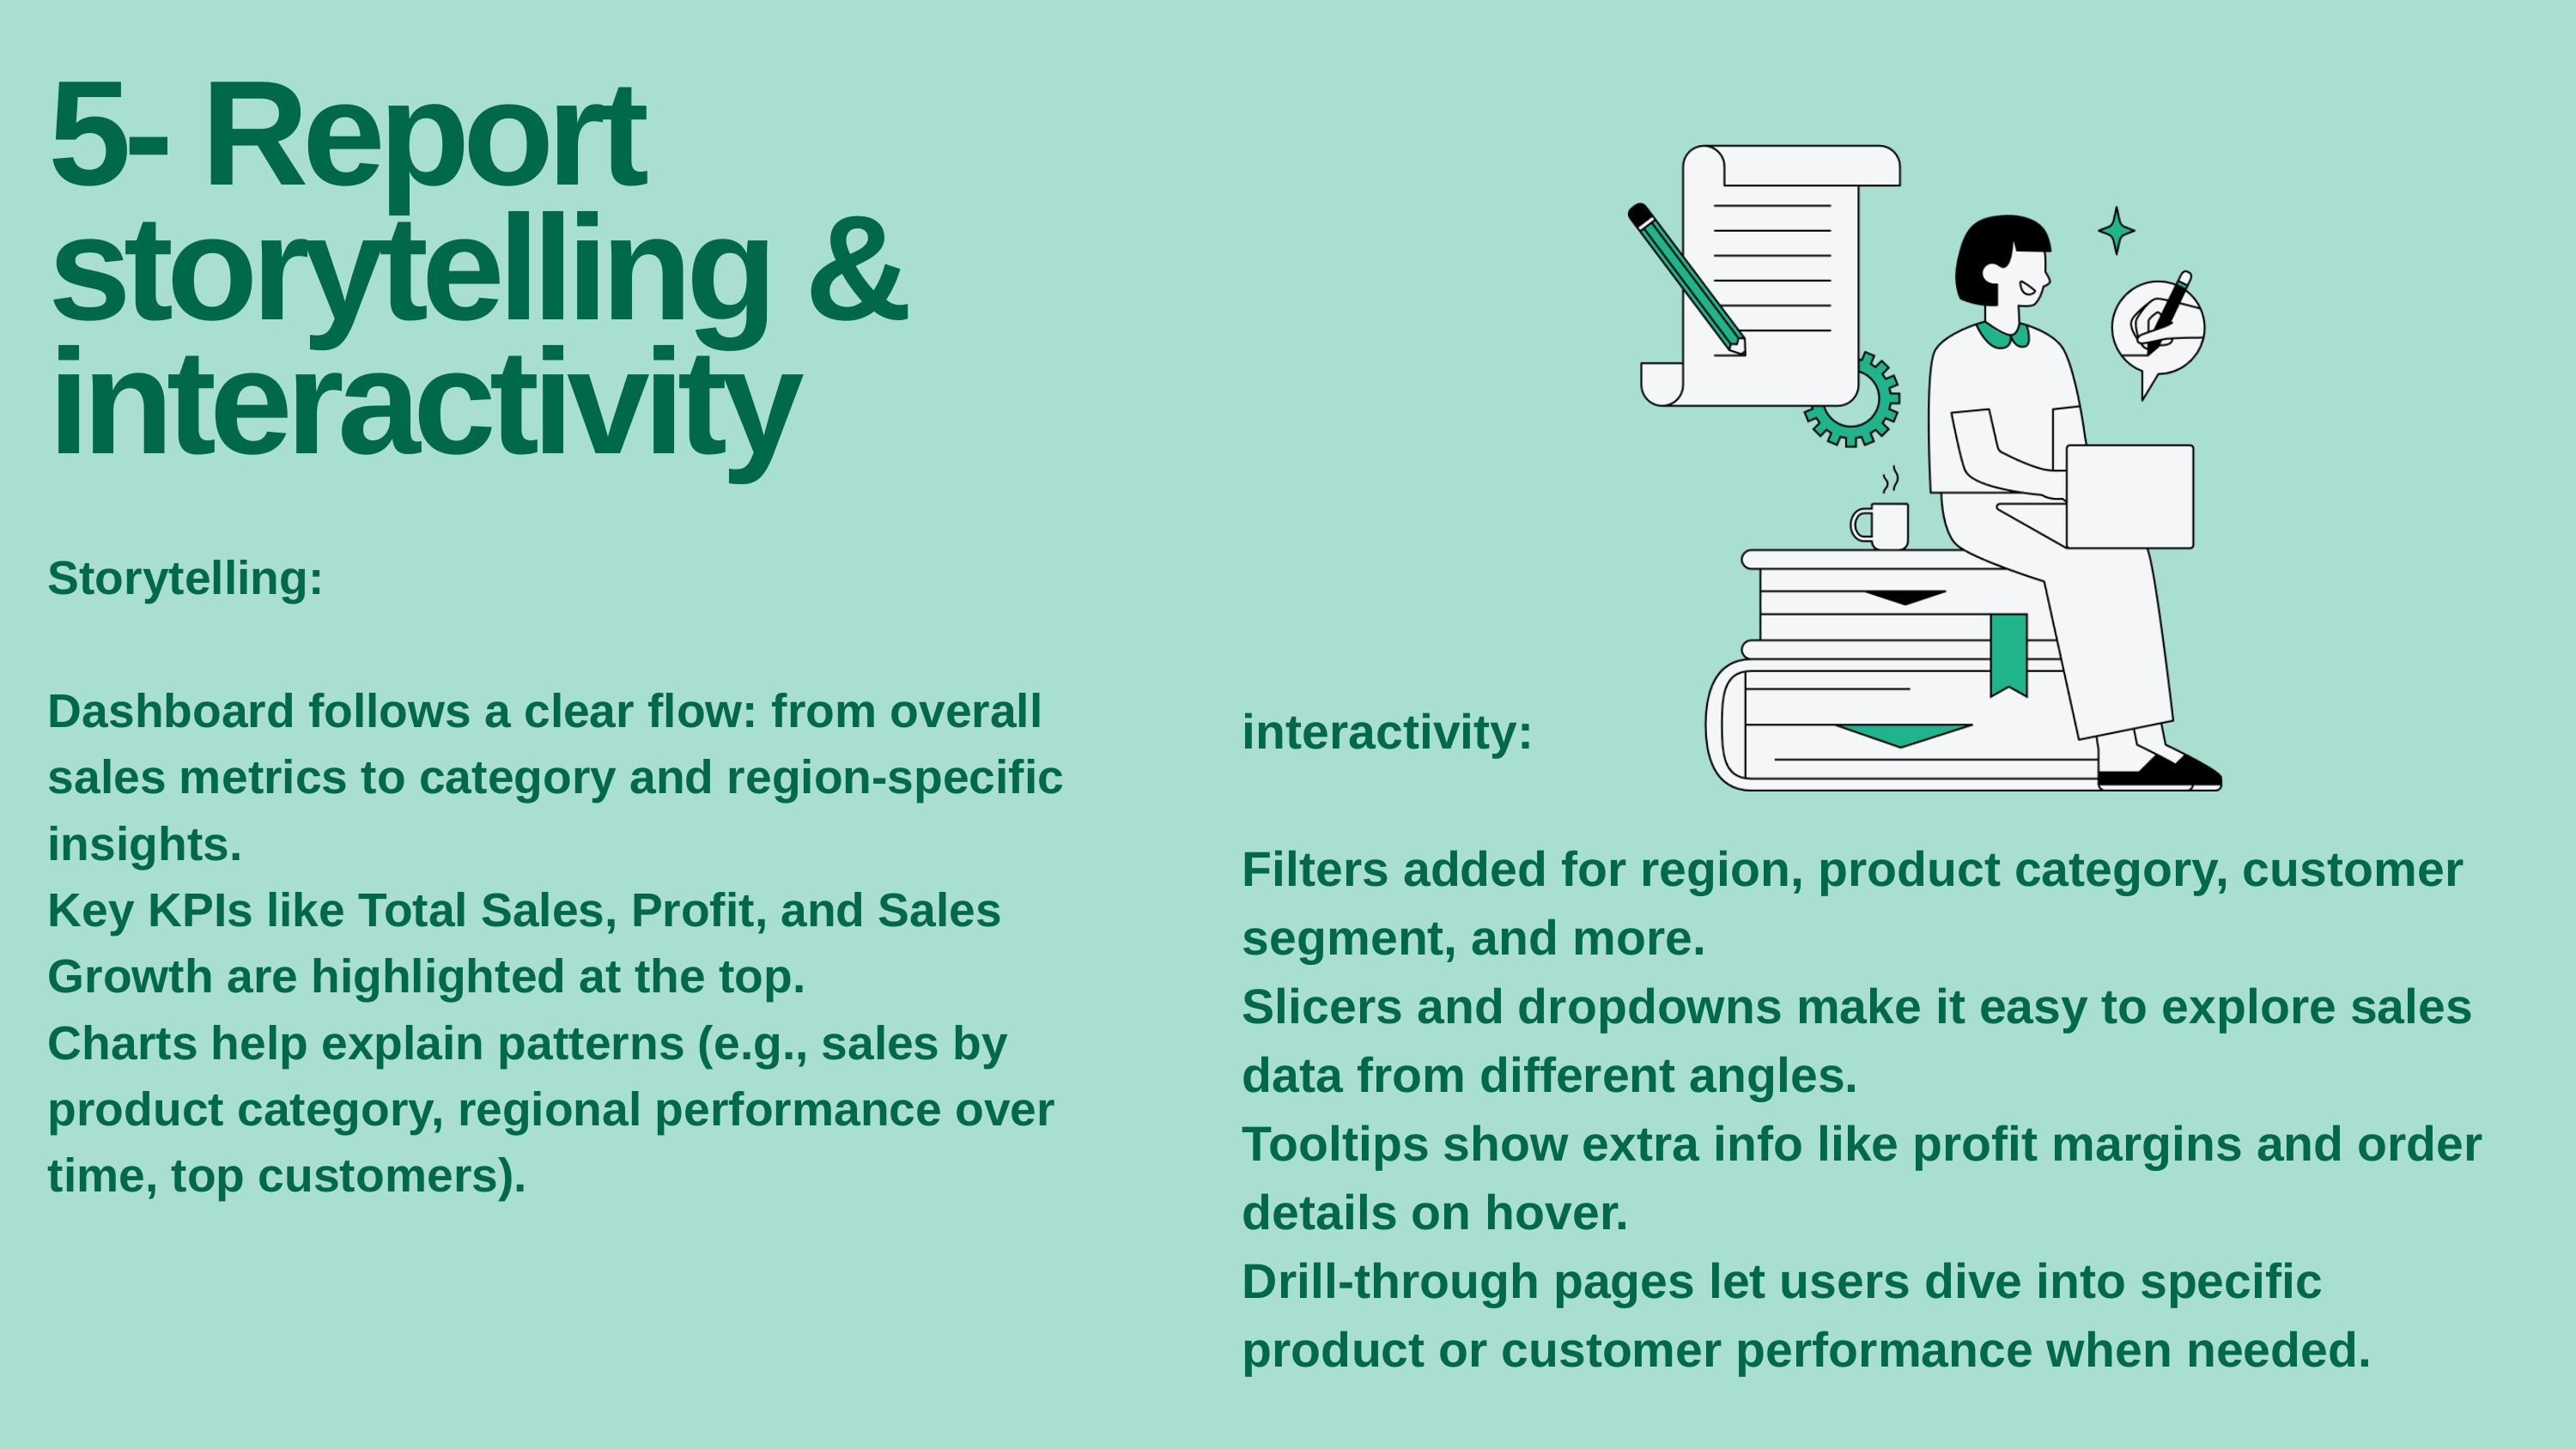

5- Report storytelling & interactivity

Storytelling:

Dashboard follows a clear flow: from overall sales metrics to category and region-specific insights.
Key KPIs like Total Sales, Profit, and Sales Growth are highlighted at the top.
Charts help explain patterns (e.g., sales by product category, regional performance over time, top customers).

interactivity:

Filters added for region, product category, customer segment, and more.
Slicers and dropdowns make it easy to explore sales data from different angles.
Tooltips show extra info like profit margins and order details on hover.
Drill-through pages let users dive into specific product or customer performance when needed.